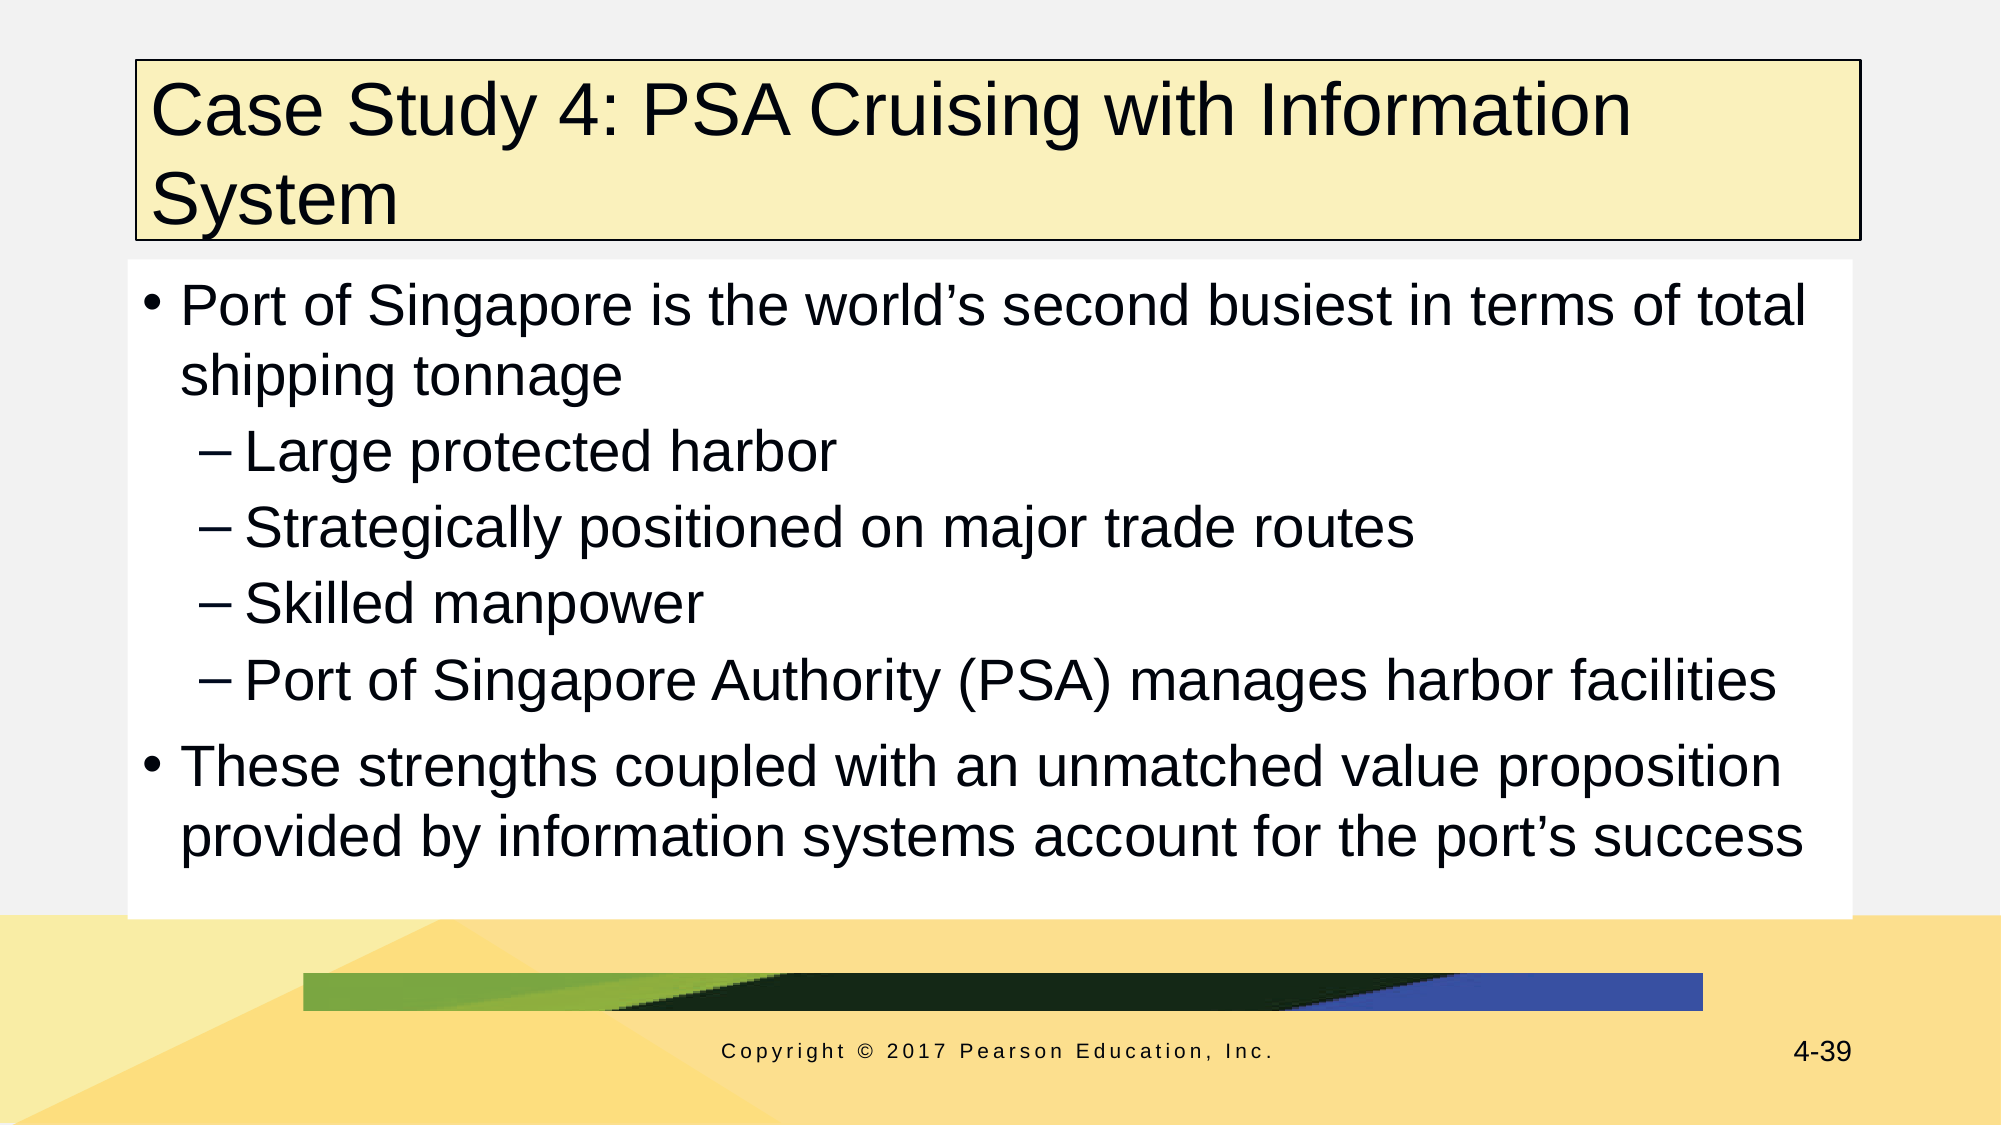

# Case Study 4: PSA Cruising with Information System

Port of Singapore is the world’s second busiest in terms of total shipping tonnage
Large protected harbor
Strategically positioned on major trade routes
Skilled manpower
Port of Singapore Authority (PSA) manages harbor facilities
These strengths coupled with an unmatched value proposition provided by information systems account for the port’s success
Copyright © 2017 Pearson Education, Inc.